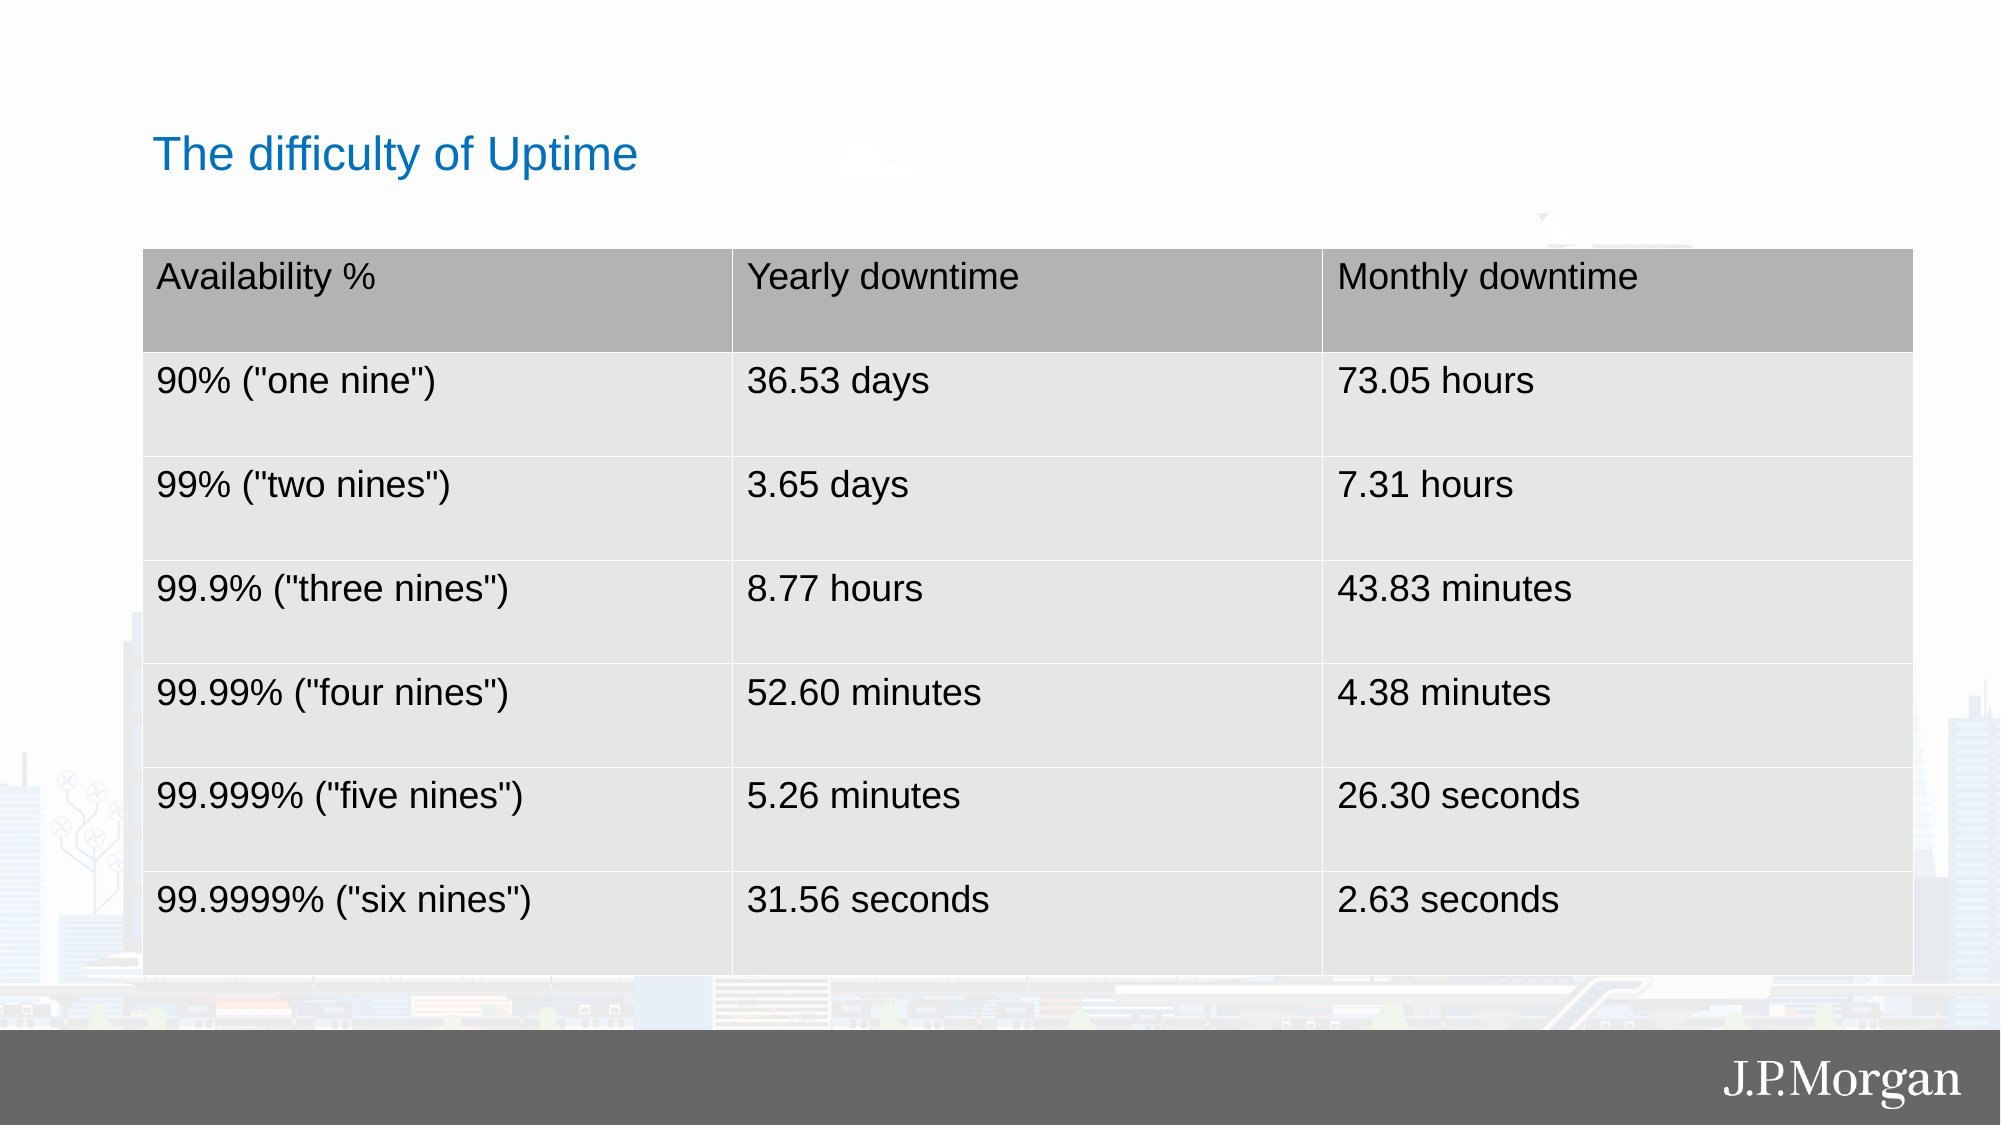

The difficulty of Uptime

| Availability % | Yearly downtime | Monthly downtime |
| --- | --- | --- |
| 90% ("one nine") | 36.53 days | 73.05 hours |
| 99% ("two nines") | 3.65 days | 7.31 hours |
| 99.9% ("three nines") | 8.77 hours | 43.83 minutes |
| 99.99% ("four nines") | 52.60 minutes | 4.38 minutes |
| 99.999% ("five nines") | 5.26 minutes | 26.30 seconds |
| 99.9999% ("six nines") | 31.56 seconds | 2.63 seconds |